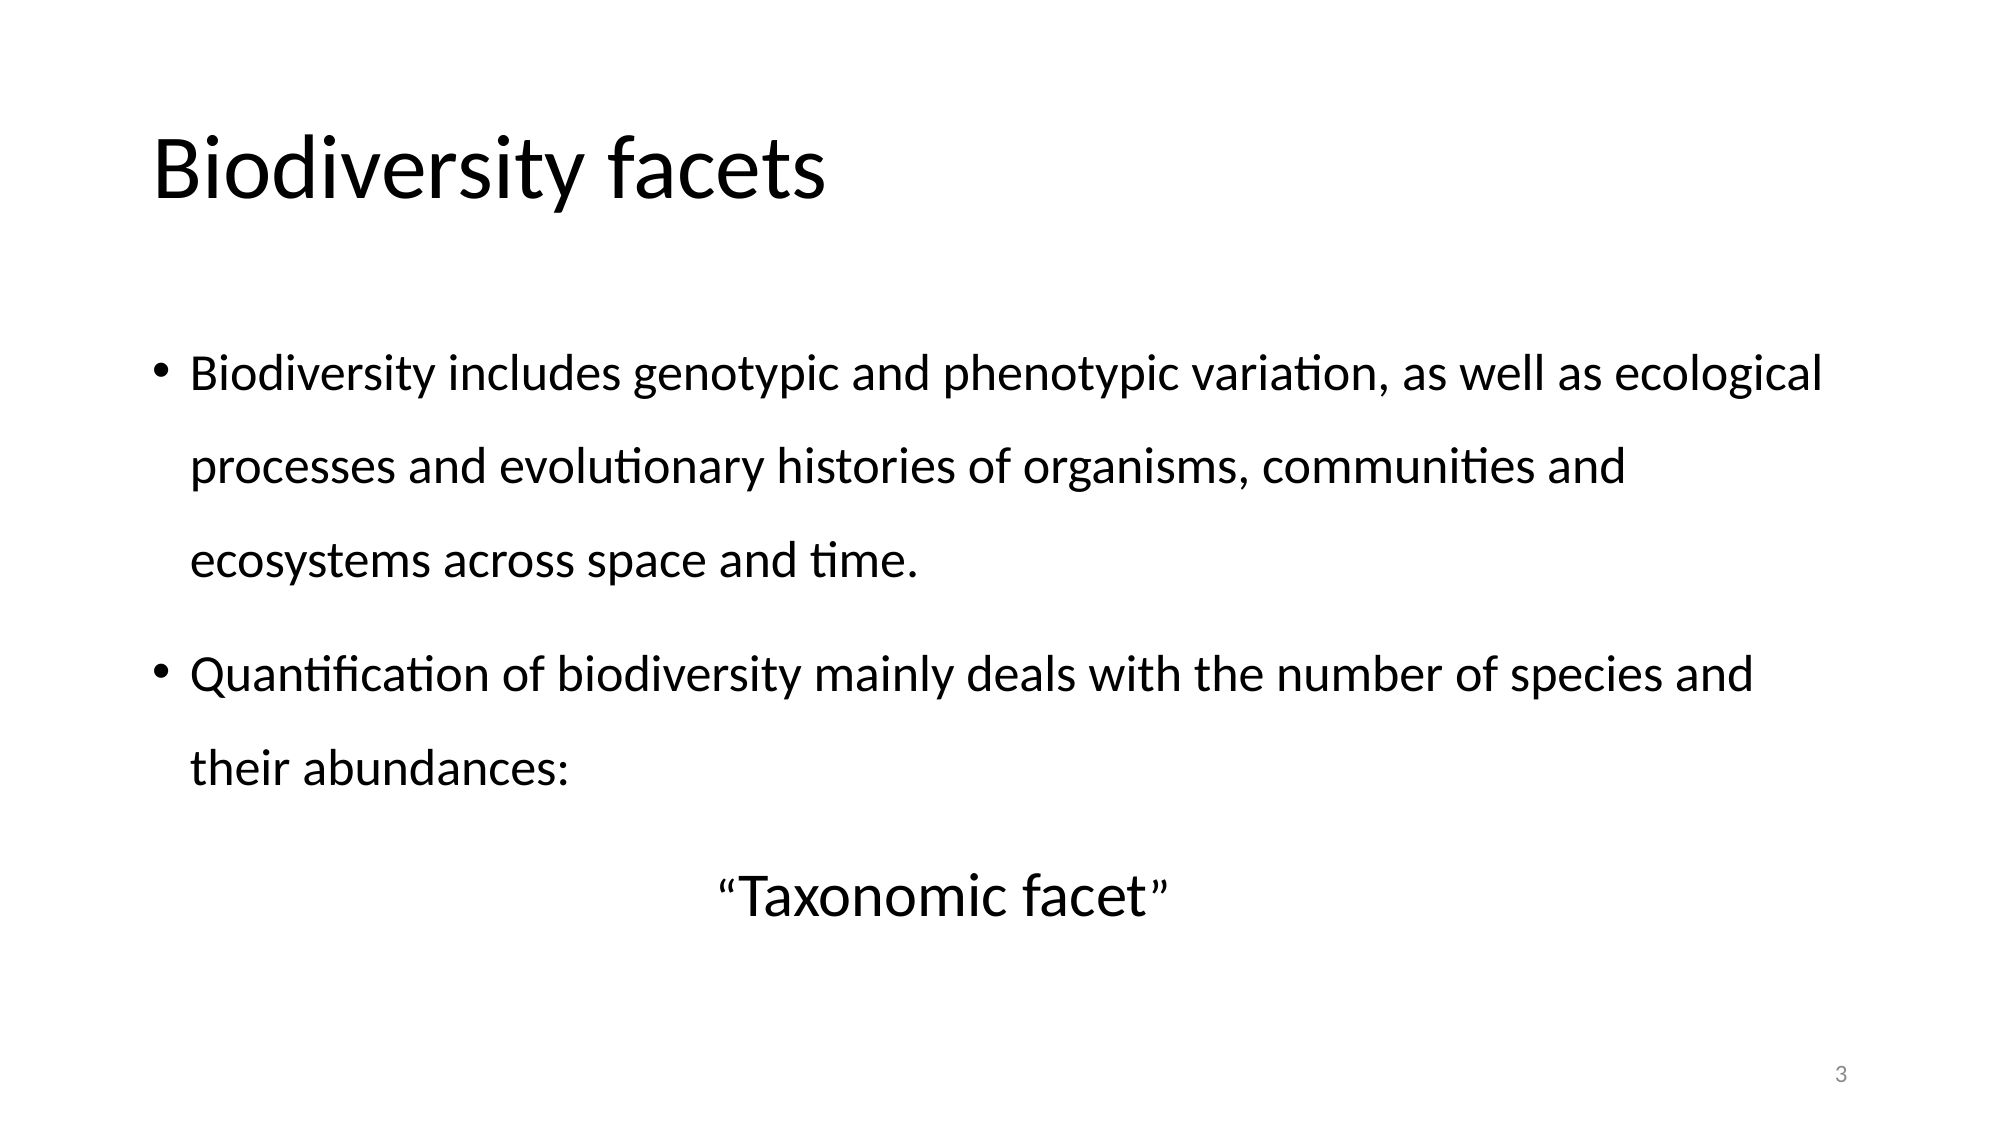

# Biodiversity facets
Biodiversity includes genotypic and phenotypic variation, as well as ecological processes and evolutionary histories of organisms, communities and ecosystems across space and time.
Quantification of biodiversity mainly deals with the number of species and their abundances:
                                                “Taxonomic facet”
3